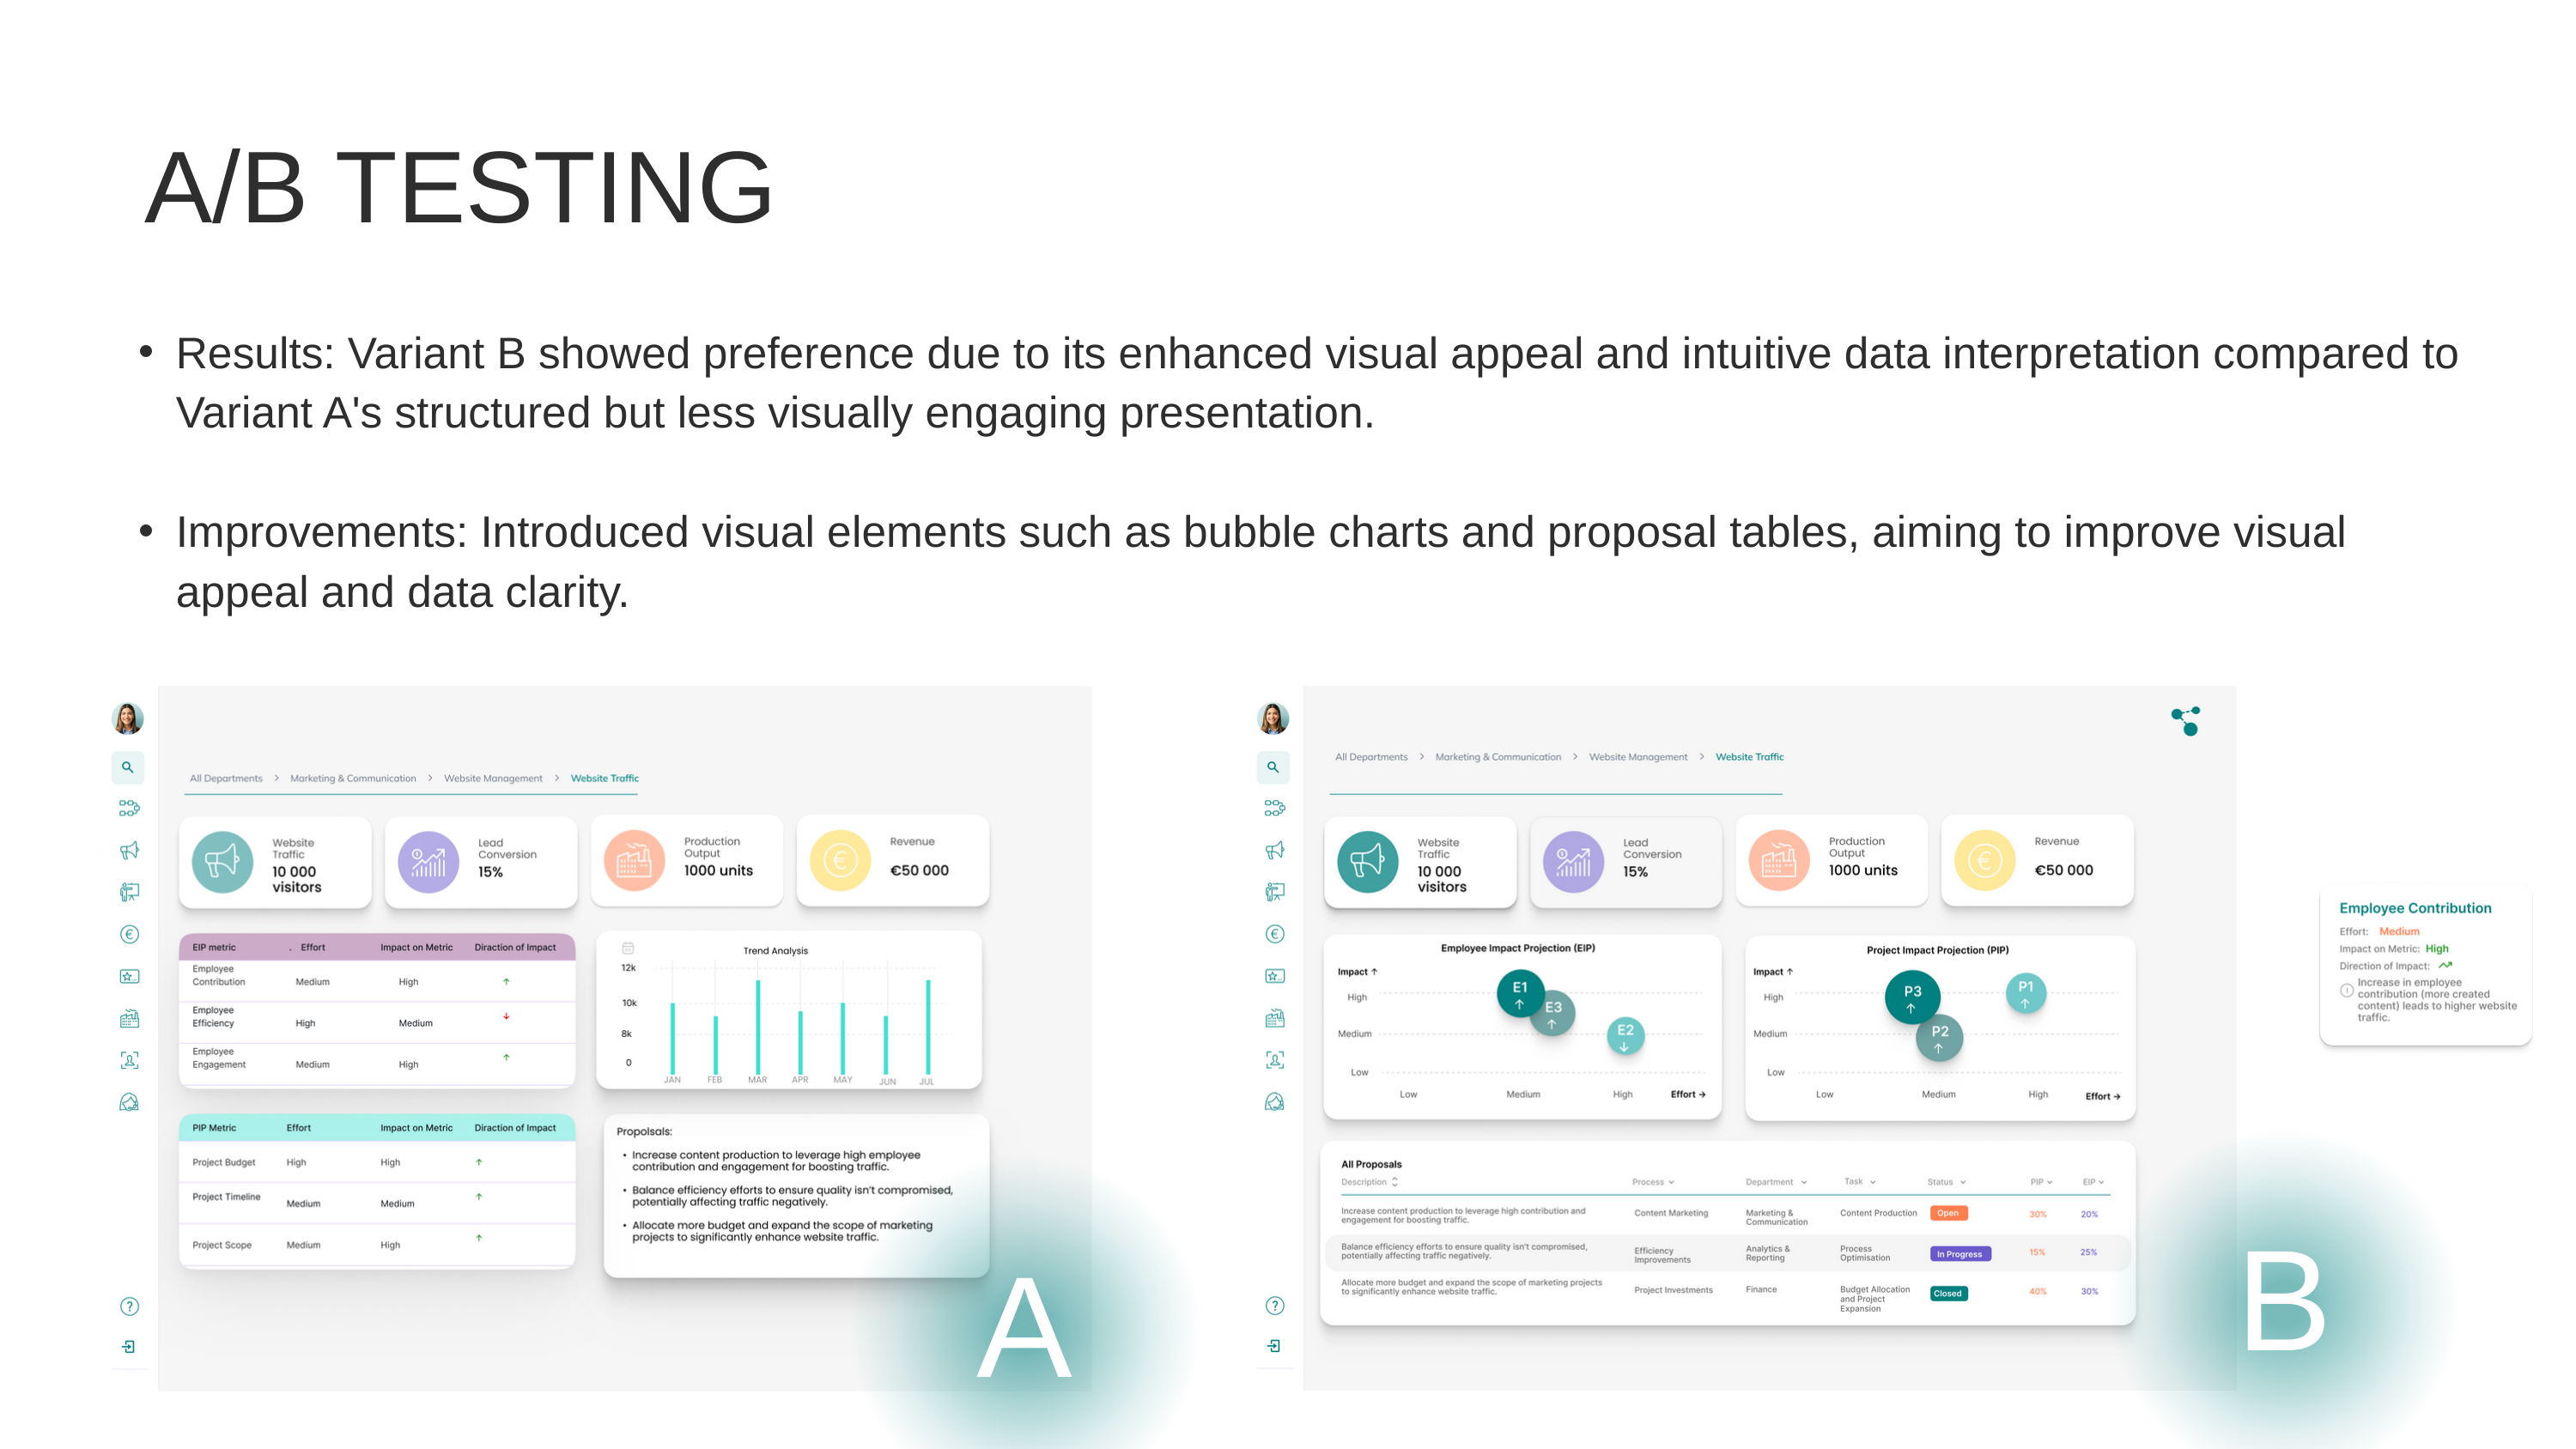

-
A/B TESTING

Results: Variant B showed preference due to its enhanced visual appeal and intuitive data interpretation compared to Variant A's structured but less visually engaging presentation.

Improvements: Introduced visual elements such as bubble charts and proposal tables, aiming to improve visual appeal and data clarity.

B
A